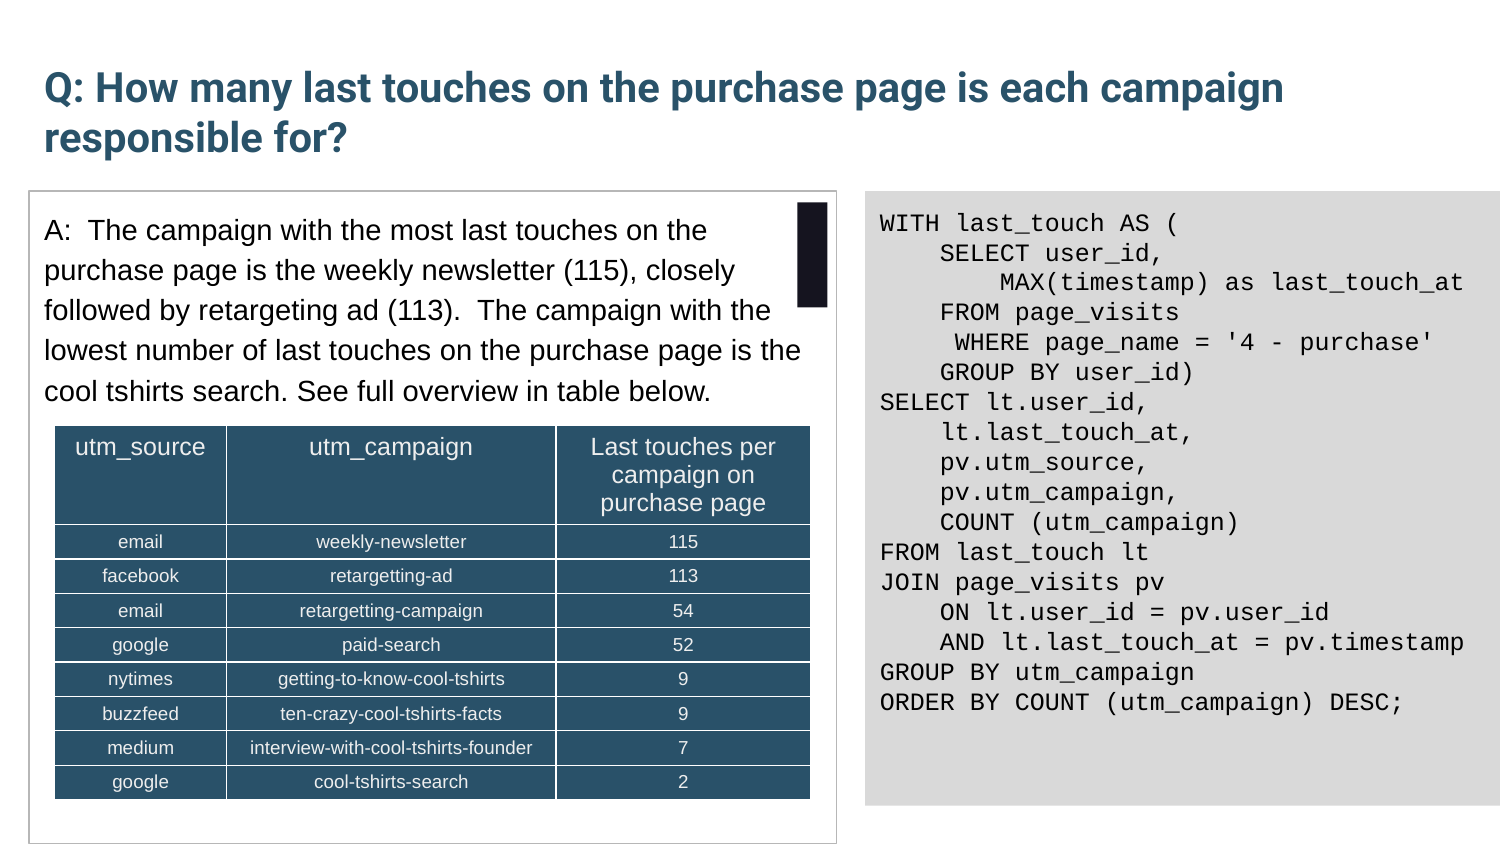

Q: How many last touches on the purchase page is each campaign responsible for?
A:  The campaign with the most last touches on the purchase page is the weekly newsletter (115), closely followed by retargeting ad (113).  The campaign with the lowest number of last touches on the purchase page is the cool tshirts search. See full overview in table below.
WITH last_touch AS (
    SELECT user_id,
        MAX(timestamp) as last_touch_at
    FROM page_visits
     WHERE page_name = '4 - purchase'
    GROUP BY user_id)
SELECT lt.user_id,
    lt.last_touch_at,
    pv.utm_source,
    pv.utm_campaign,
    COUNT (utm_campaign)
FROM last_touch lt
JOIN page_visits pv
    ON lt.user_id = pv.user_id
    AND lt.last_touch_at = pv.timestamp
GROUP BY utm_campaign
ORDER BY COUNT (utm_campaign) DESC;

| utm\_source | utm\_campaign | Last touches per campaign on purchase page |
| --- | --- | --- |
| email | weekly-newsletter | 115 |
| facebook | retargetting-ad | 113 |
| email | retargetting-campaign | 54 |
| google | paid-search | 52 |
| nytimes | getting-to-know-cool-tshirts | 9 |
| buzzfeed | ten-crazy-cool-tshirts-facts | 9 |
| medium | interview-with-cool-tshirts-founder | 7 |
| google | cool-tshirts-search | 2 |